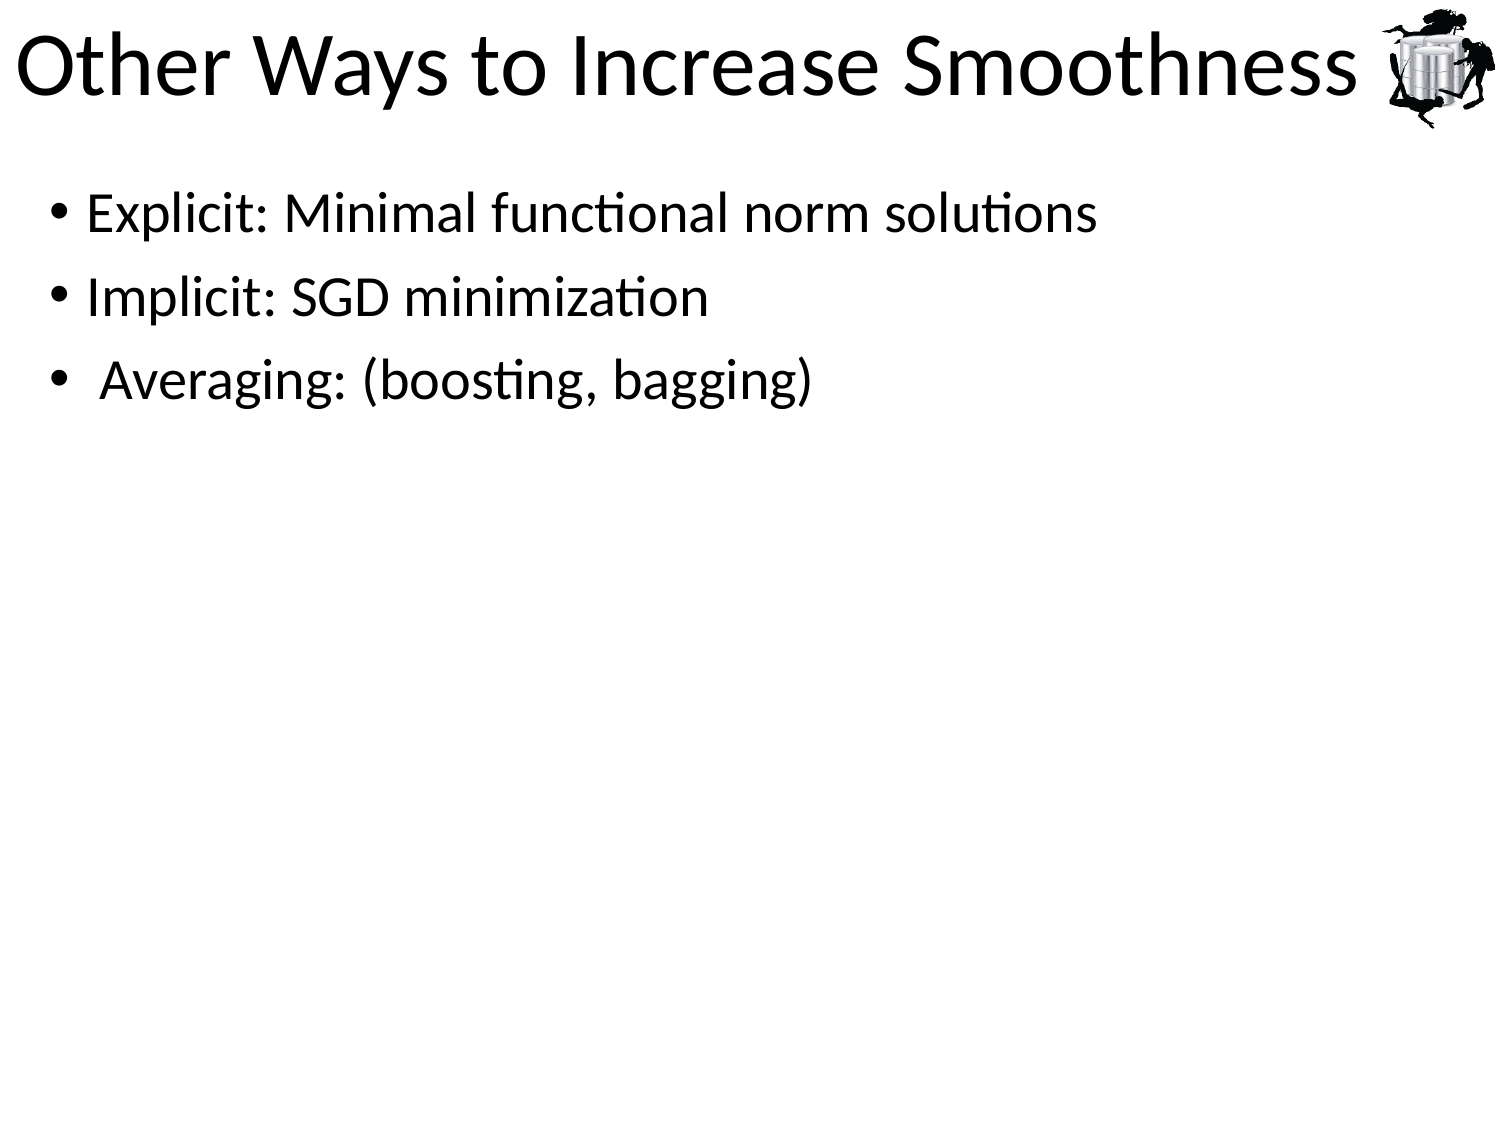

# Other Ways to Increase Smoothness
Explicit: Minimal functional norm solutions
Implicit: SGD minimization
 Averaging: (boosting, bagging)